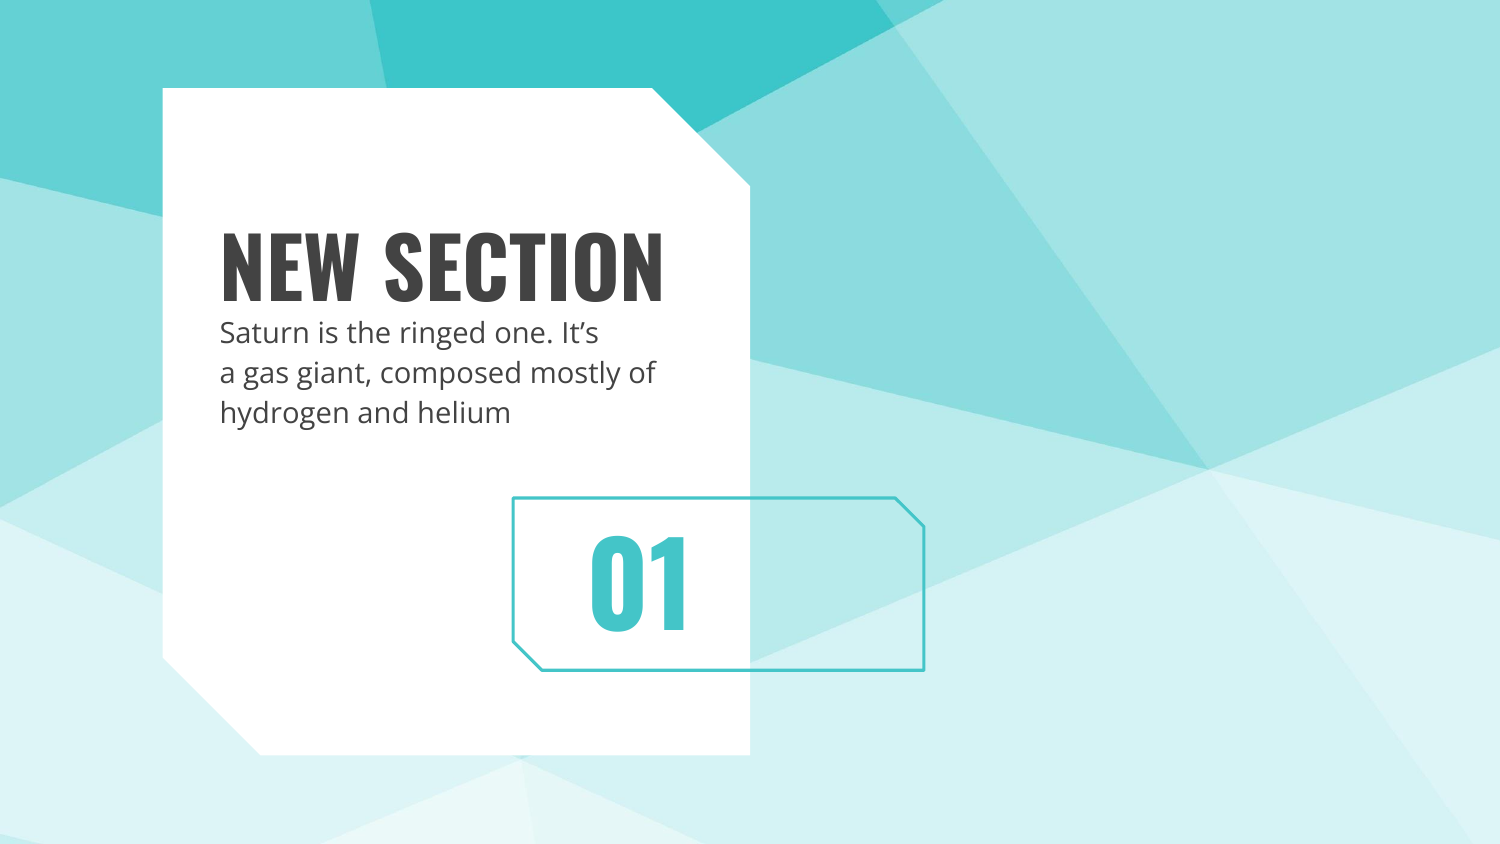

NEW SECTION
Saturn is the ringed one. It’s
a gas giant, composed mostly of hydrogen and helium

# 01